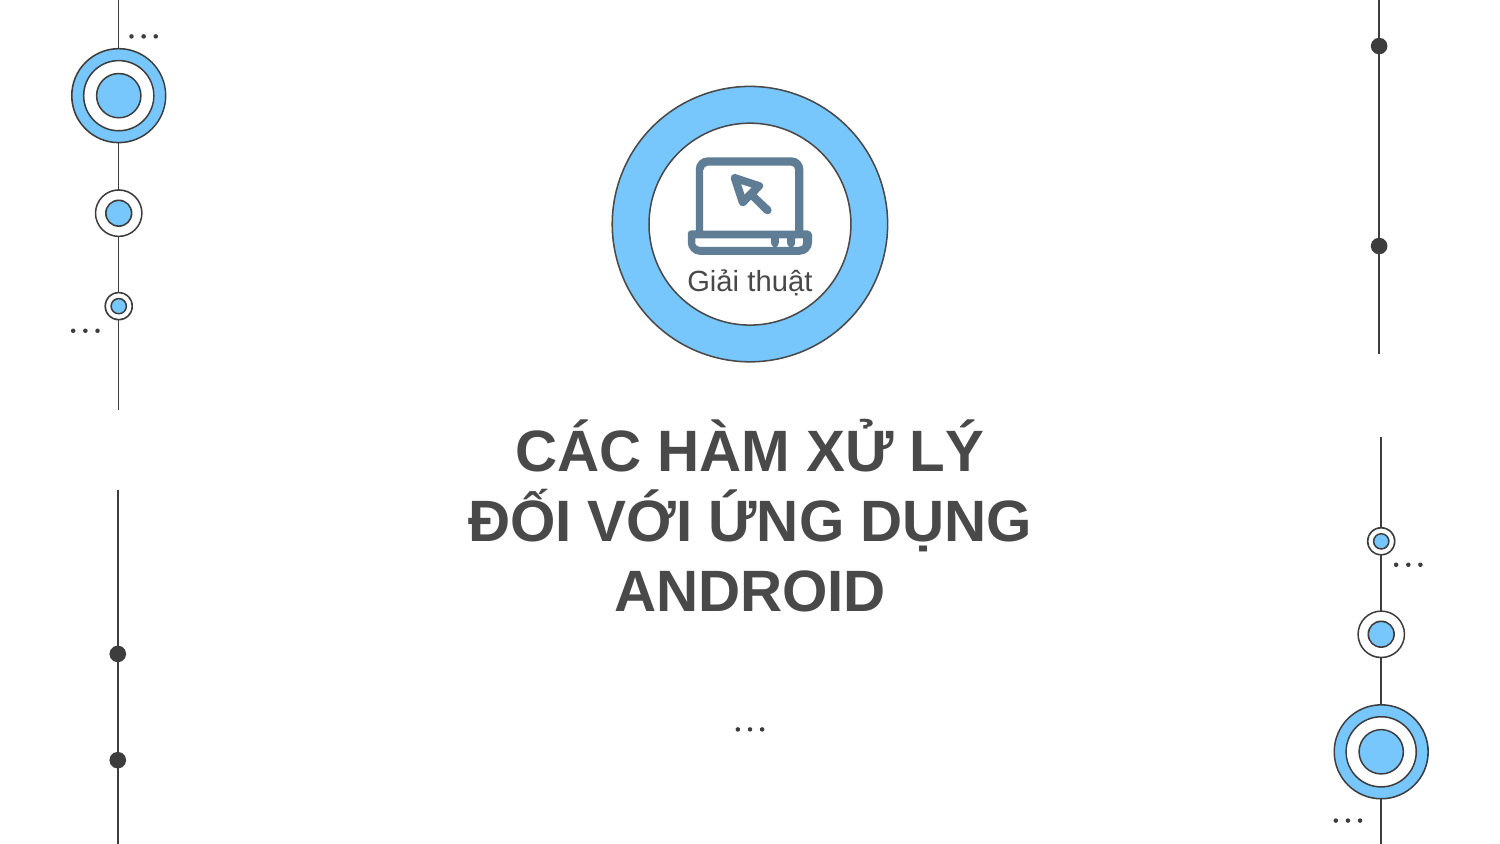

Giải thuật
# CÁC HÀM XỬ LÝ ĐỐI VỚI ỨNG DỤNG ANDROID